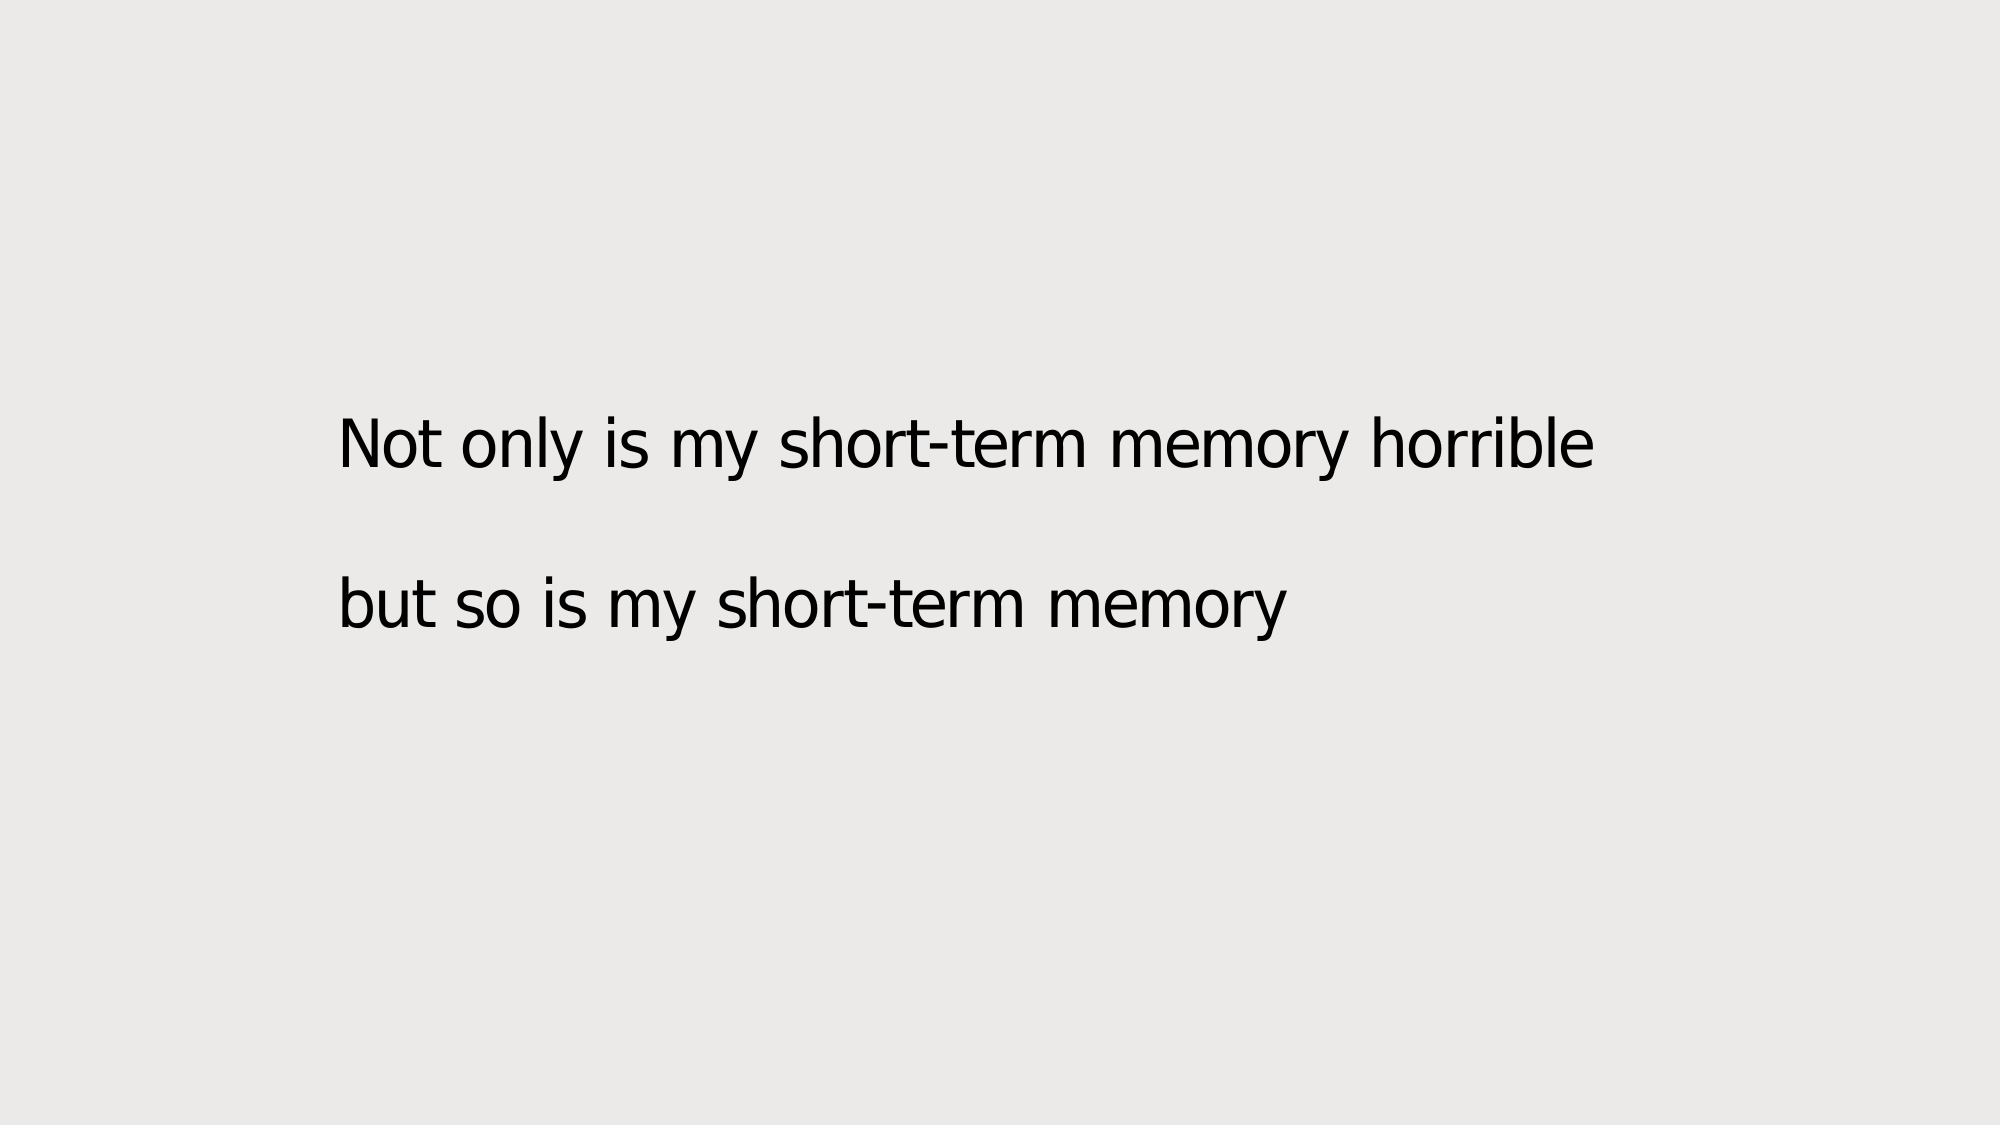

Not only is my short-term memory horrible

but so is my short-term memory